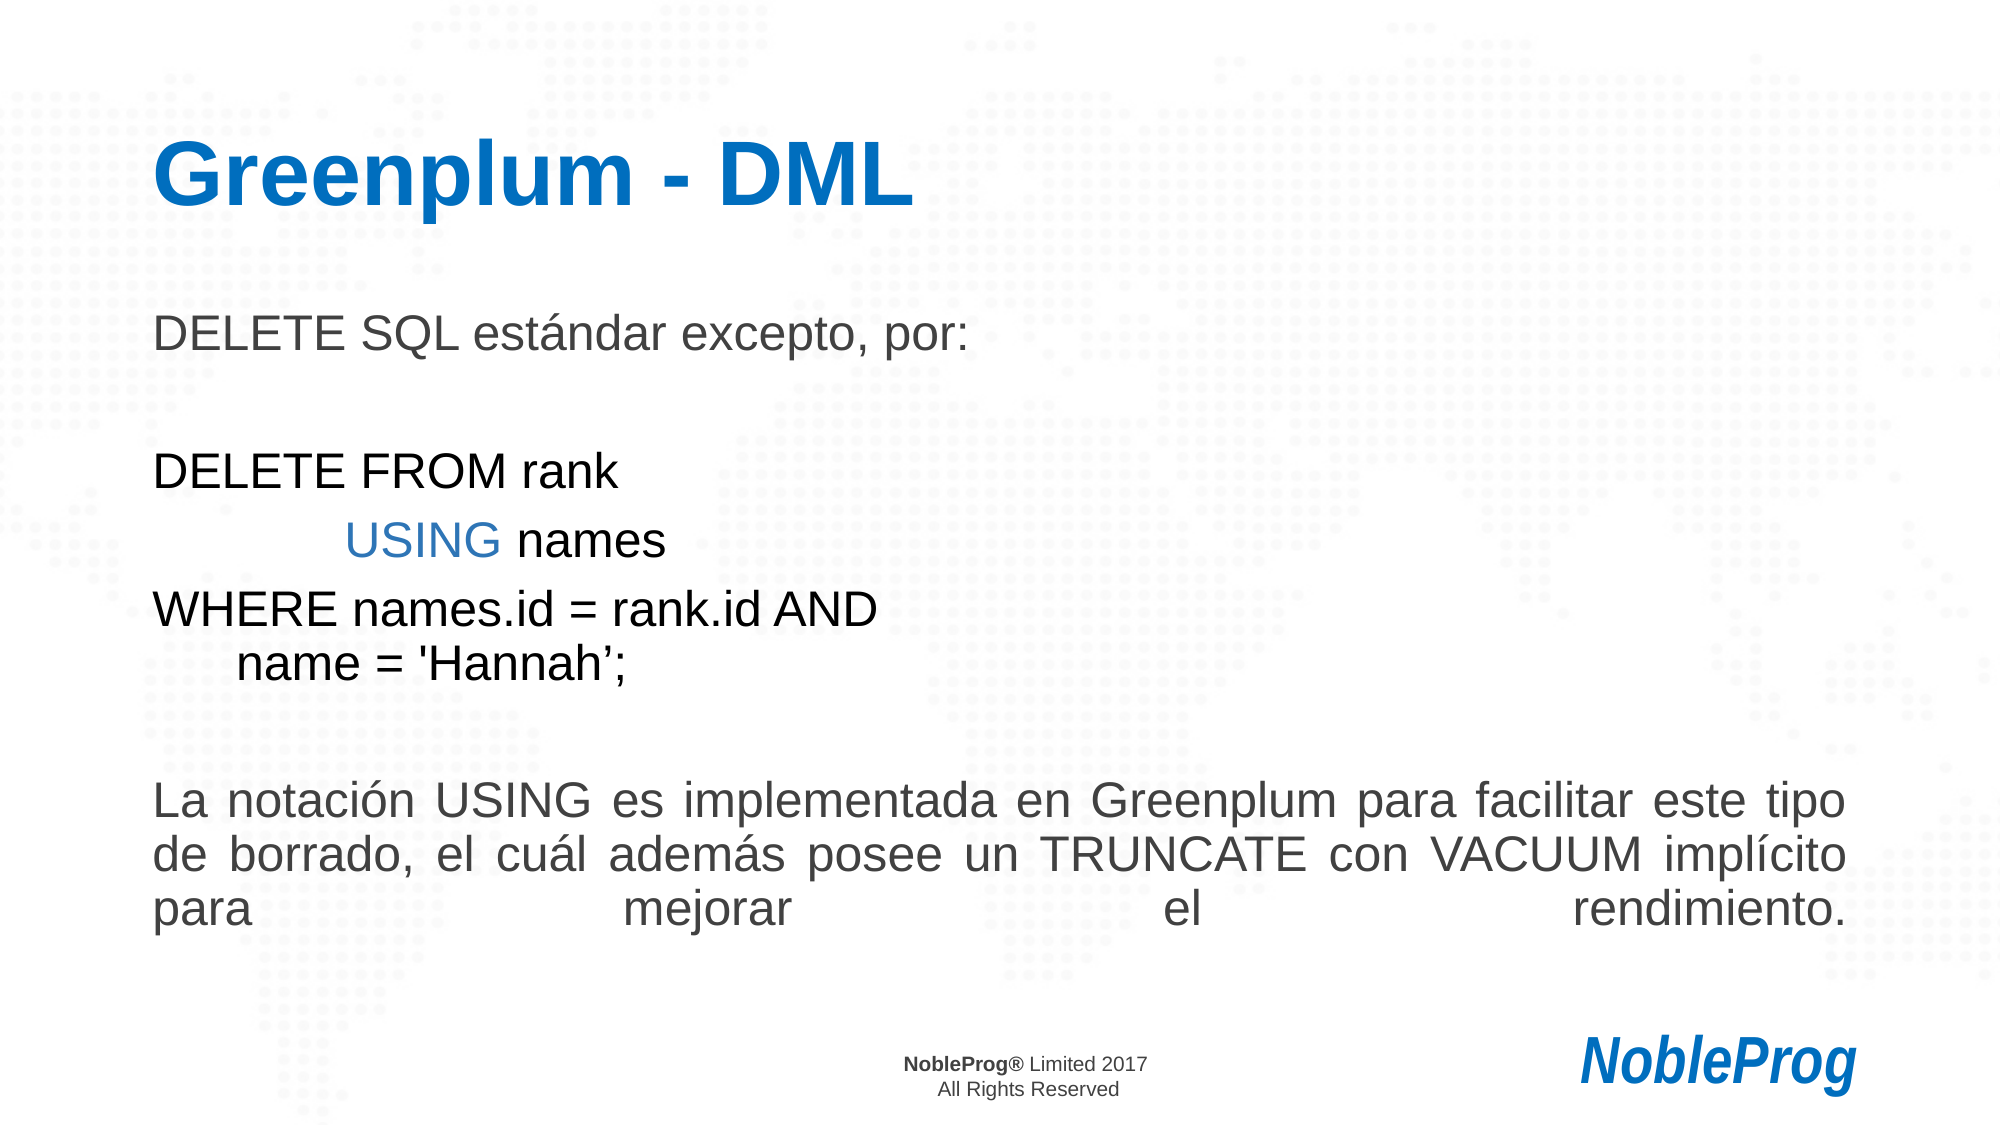

# Greenplum - DML
DELETE SQL estándar excepto, por:

DELETE FROM rank
	   USING names
WHERE names.id = rank.id AND
      name = 'Hannah’;

La notación USING es implementada en Greenplum para facilitar este tipo de borrado, el cuál además posee un TRUNCATE con VACUUM implícito para mejorar el rendimiento.